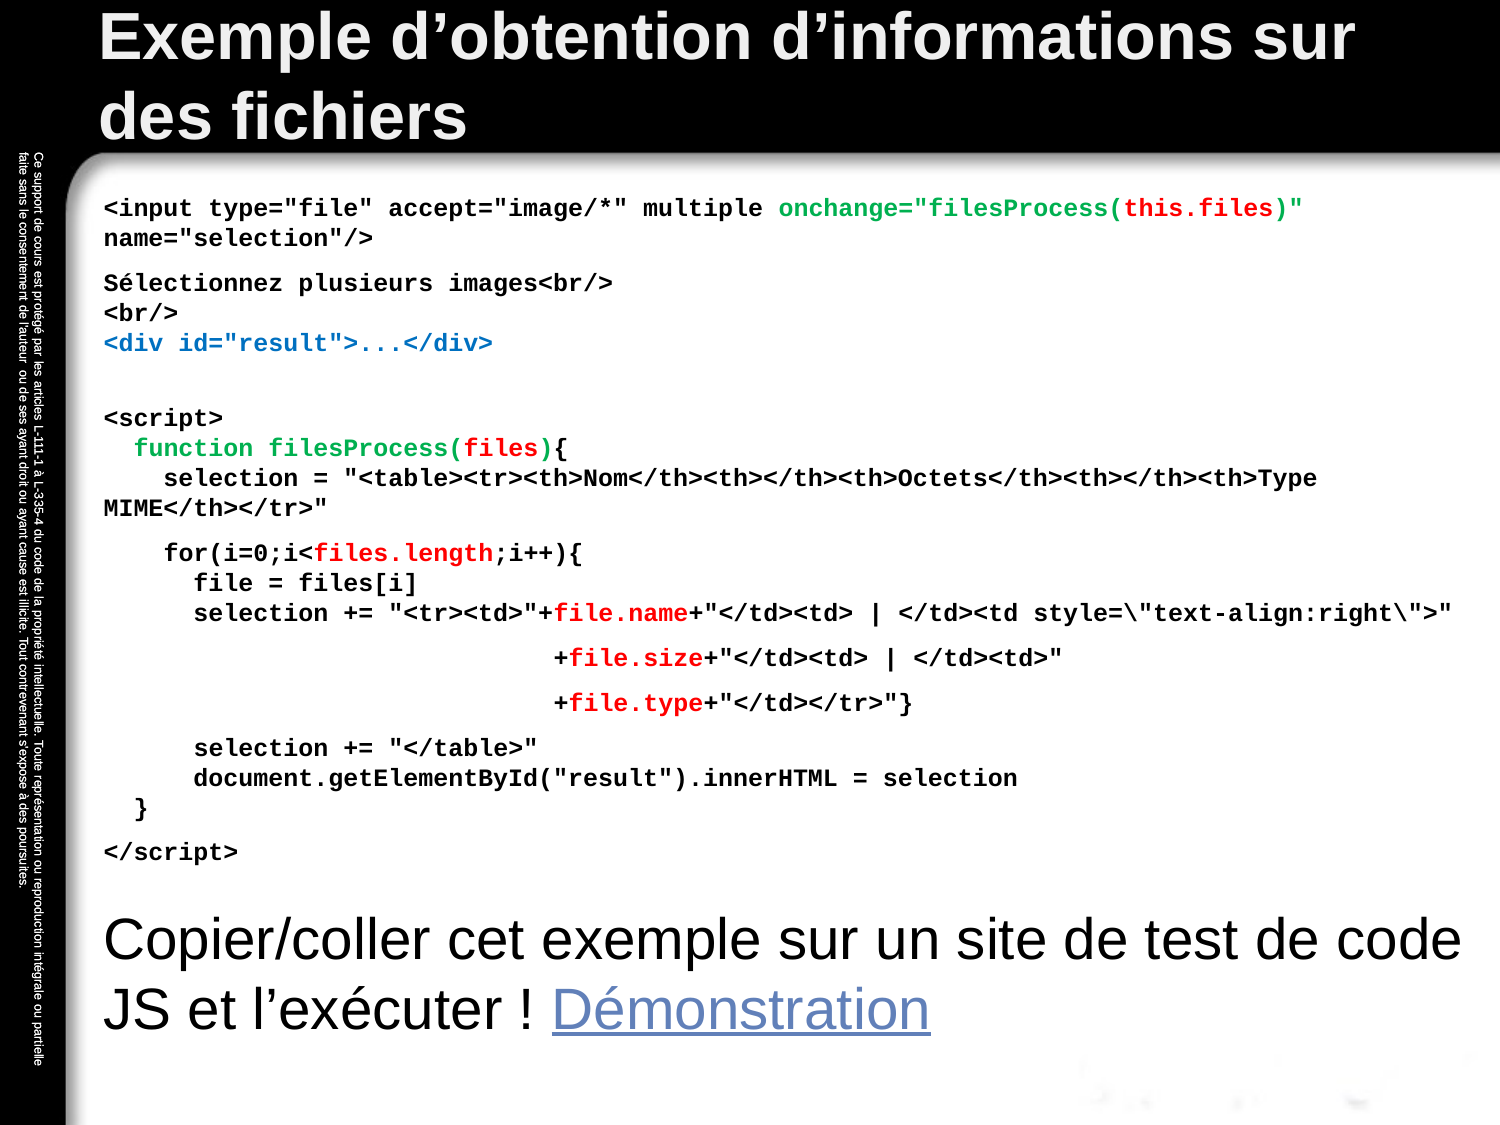

# Exemple d’obtention d’informations sur des fichiers
<input type="file" accept="image/*" multiple onchange="filesProcess(this.files)"
name="selection"/>
Sélectionnez plusieurs images<br/>
<br/>
<div id="result">...</div>
<script>
  function filesProcess(files){
    selection = "<table><tr><th>Nom</th><th></th><th>Octets</th><th></th><th>Type MIME</th></tr>"
    for(i=0;i<files.length;i++){
      file = files[i]
      selection += "<tr><td>"+file.name+"</td><td> | </td><td style=\"text-align:right\">"
			+file.size+"</td><td> | </td><td>"
			+file.type+"</td></tr>"}
      selection += "</table>"
      document.getElementById("result").innerHTML = selection
  }
</script>
Copier/coller cet exemple sur un site de test de code JS et l’exécuter ! Démonstration